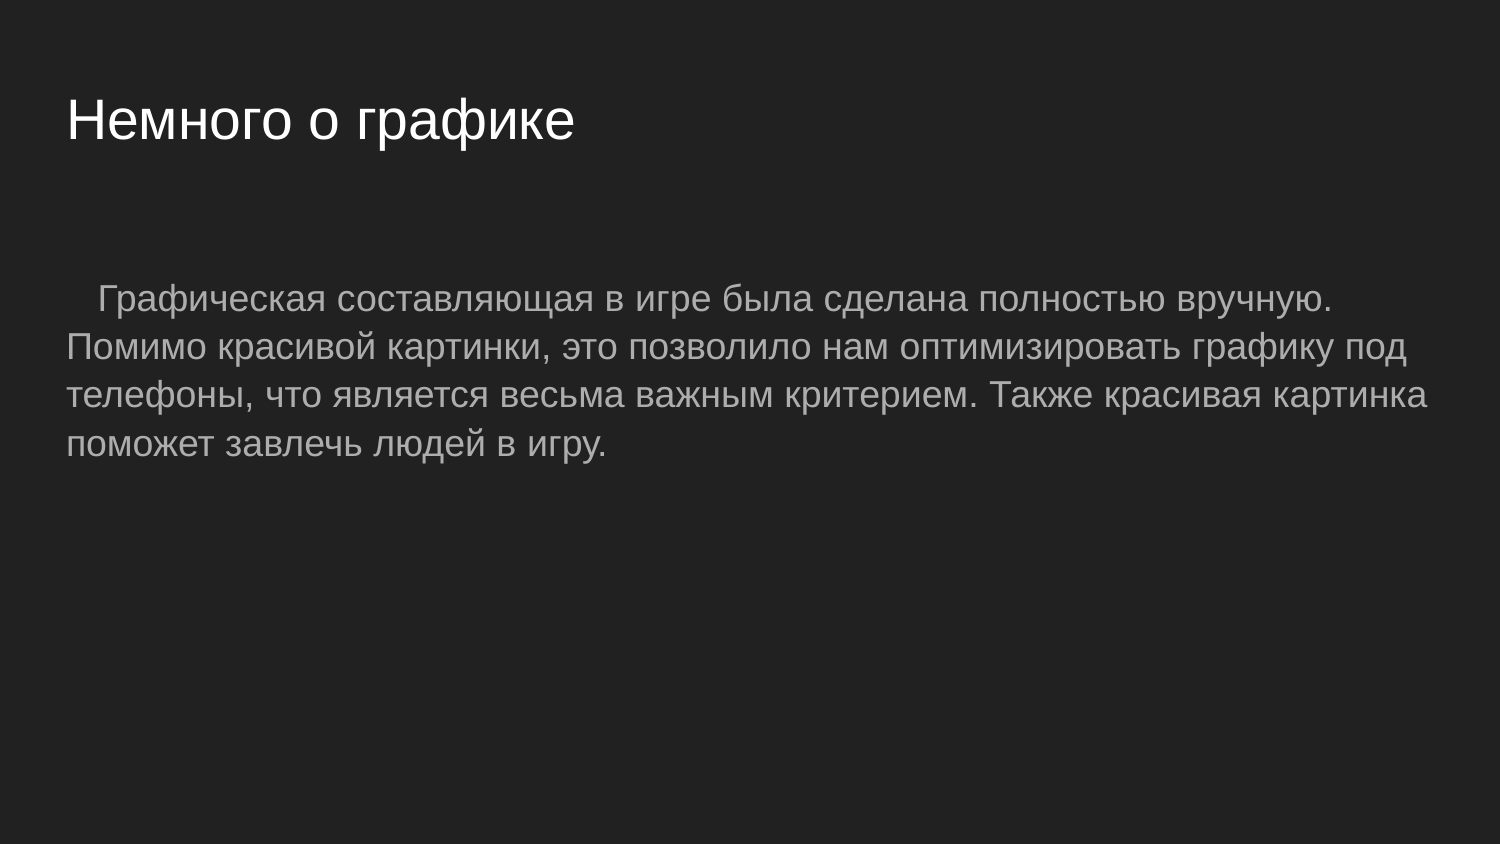

# Немного о графике

   Графическая составляющая в игре была сделана полностью вручную. Помимо красивой картинки, это позволило нам оптимизировать графику под телефоны, что является весьма важным критерием. Также красивая картинка поможет завлечь людей в игру.